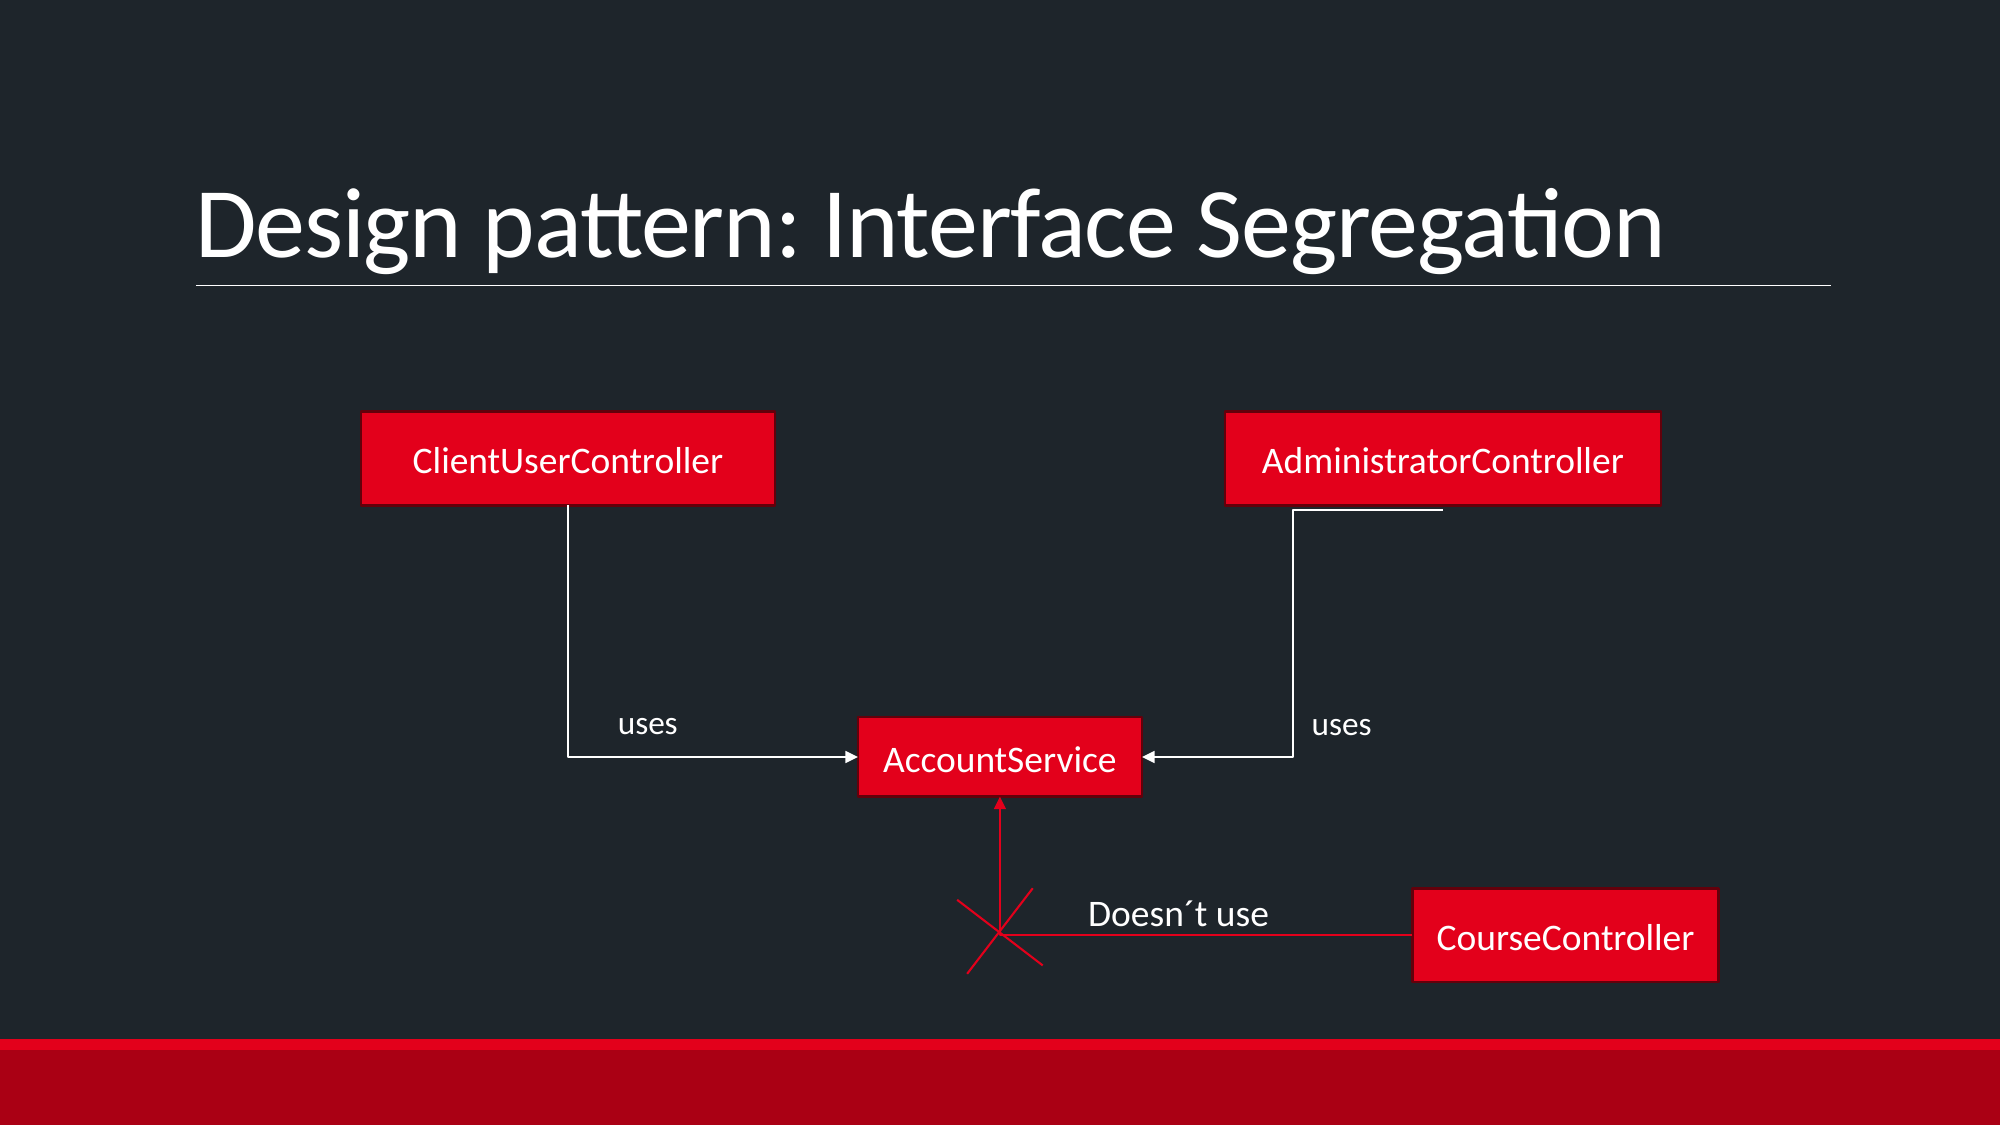

# Design pattern: Interface Segregation
ClientUserController
AdministratorController
uses
uses
AccountService
Doesn´t use
CourseController